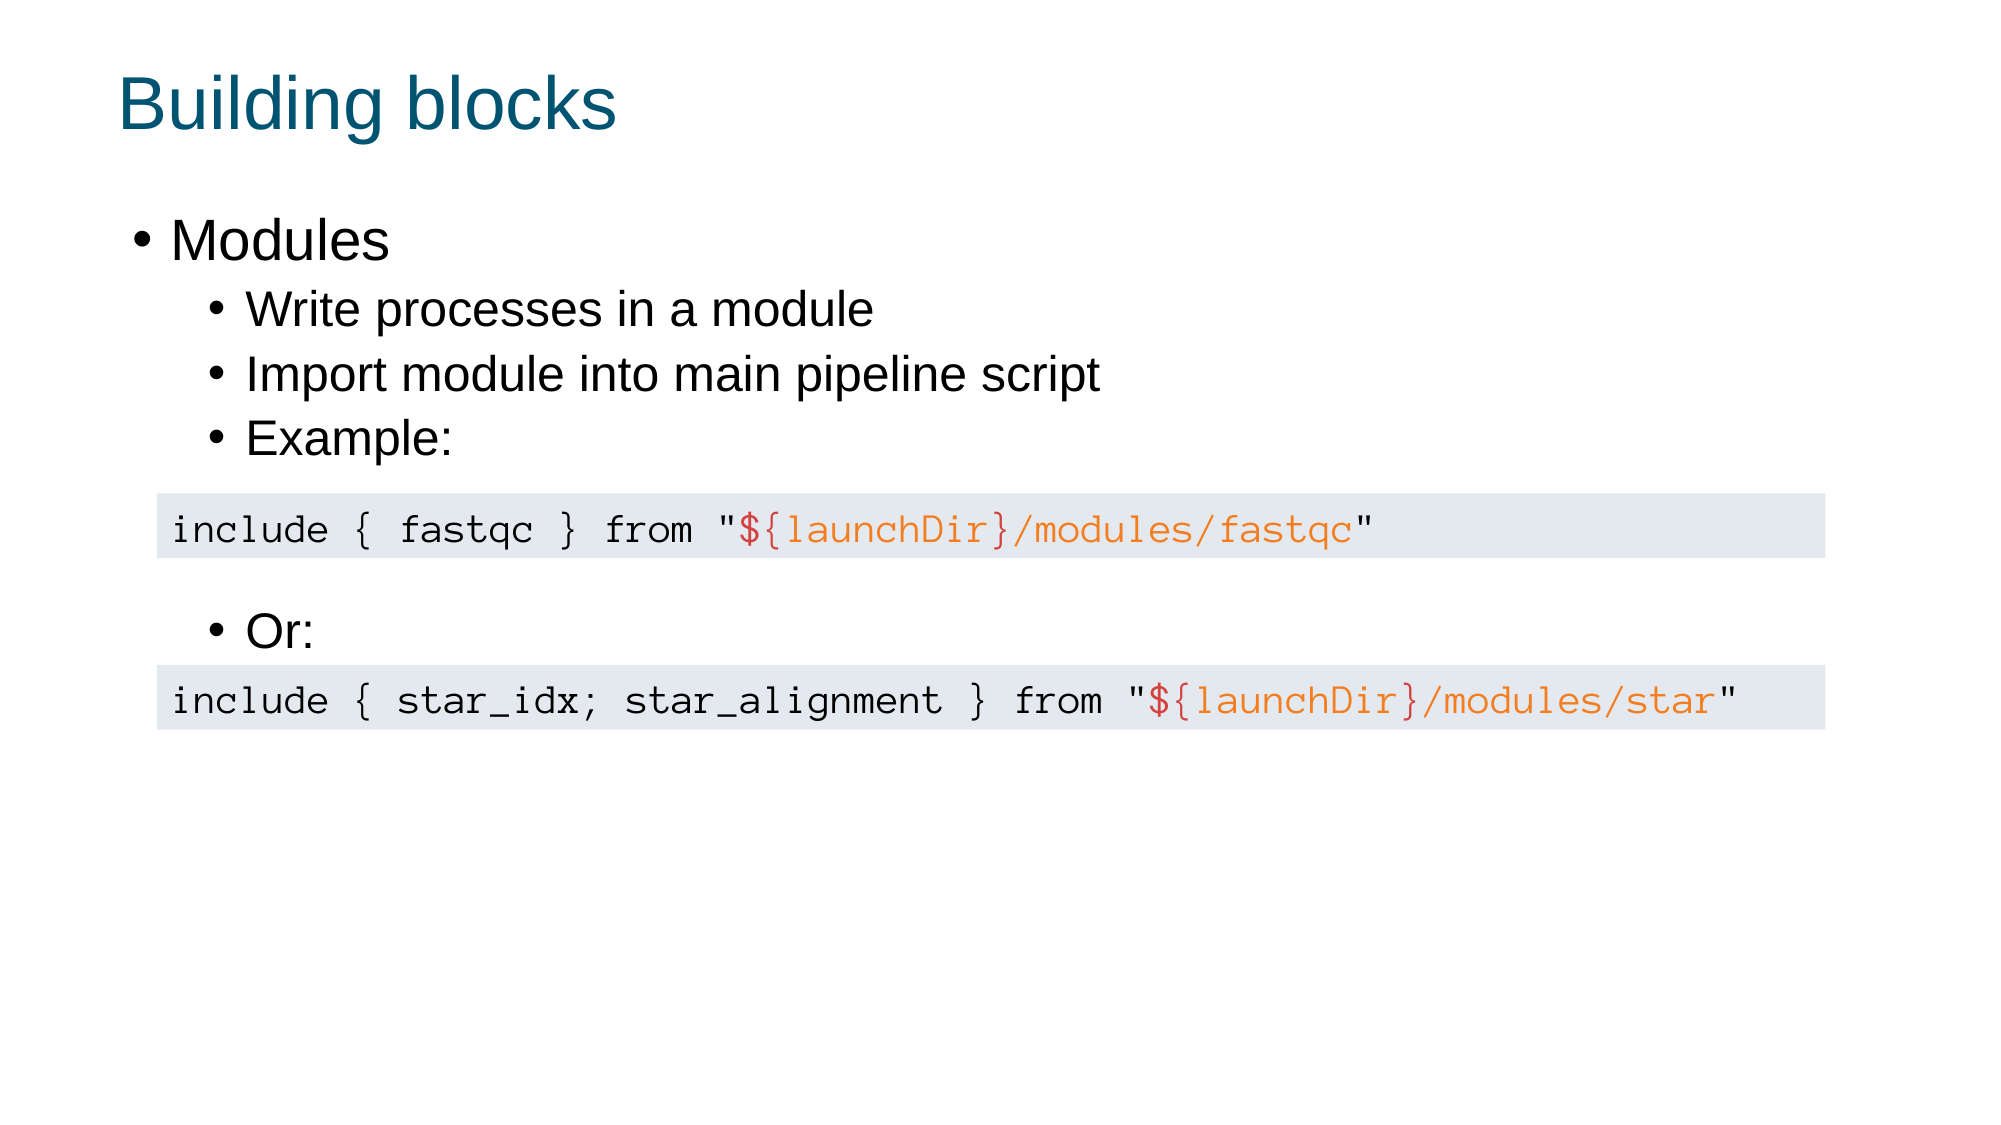

# Building blocks
Modules
Write processes in a module
Import module into main pipeline script
Example:

Or:

include { fastqc } from "${launchDir}/modules/fastqc"
include { star_idx; star_alignment } from "${launchDir}/modules/star"